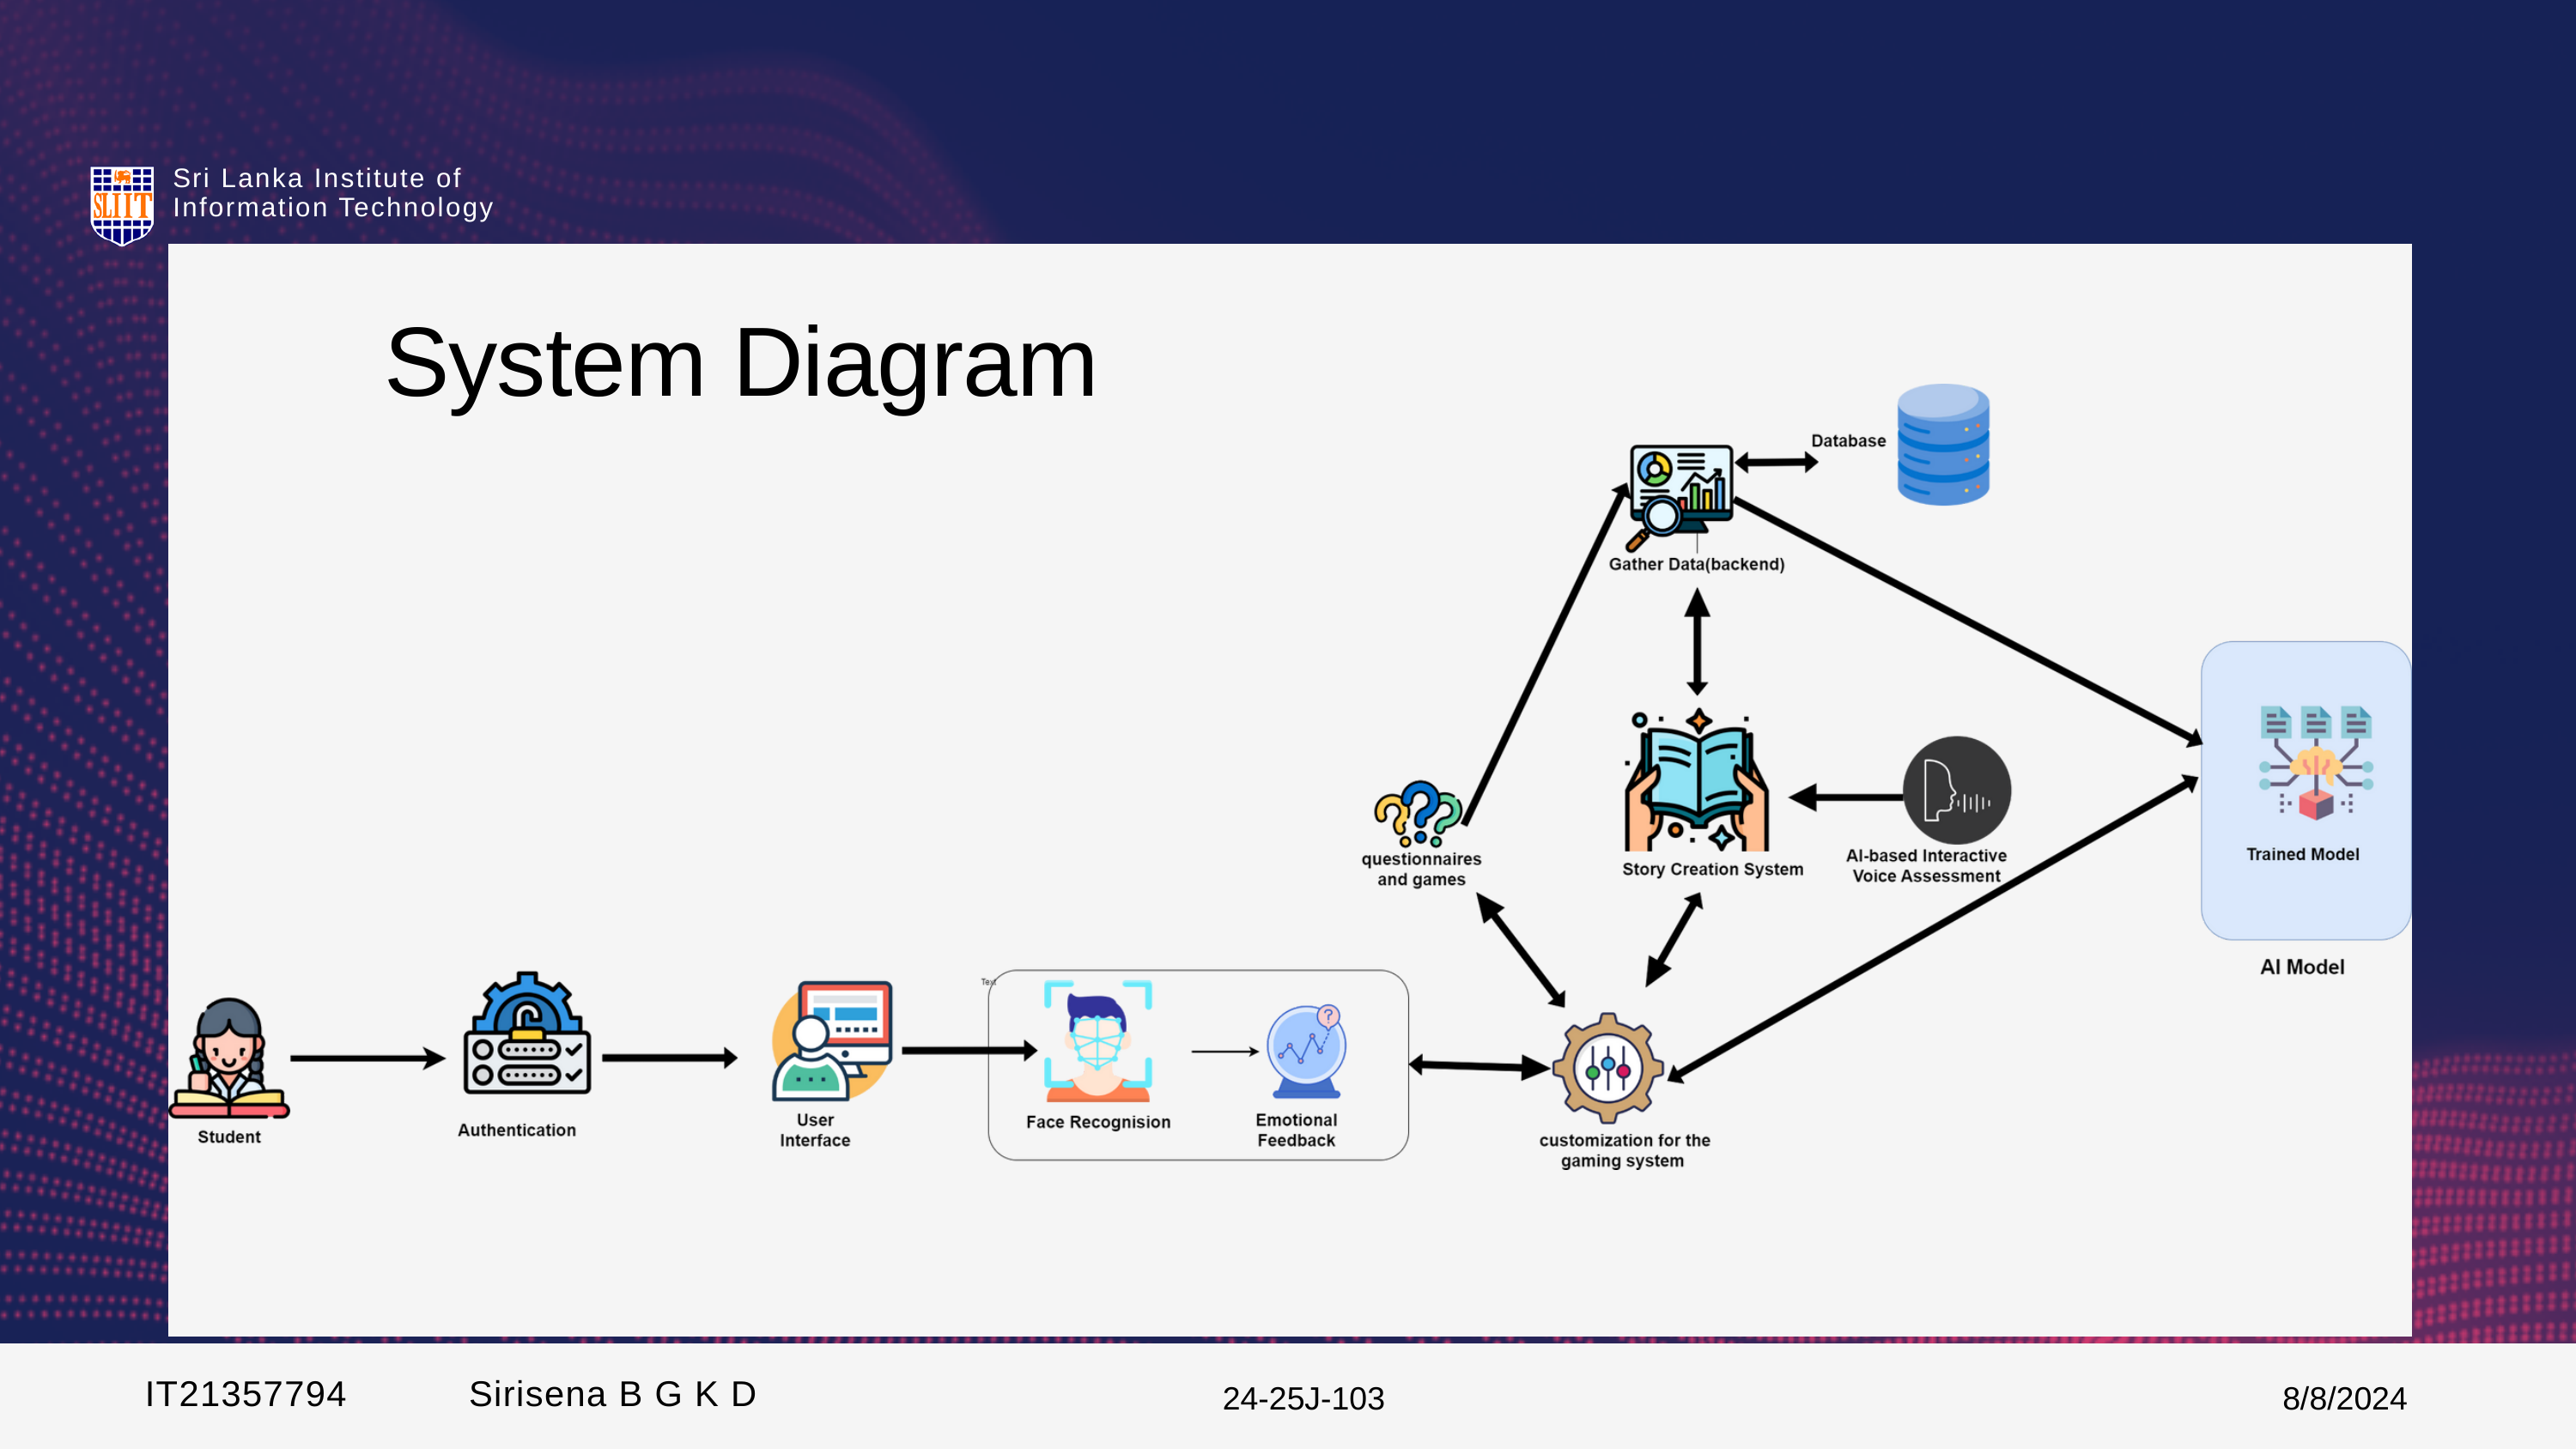

Sri Lanka Institute of Information Technology

System Diagram

24-25J-103
8/8/2024
IT21357794           Sirisena B G K D